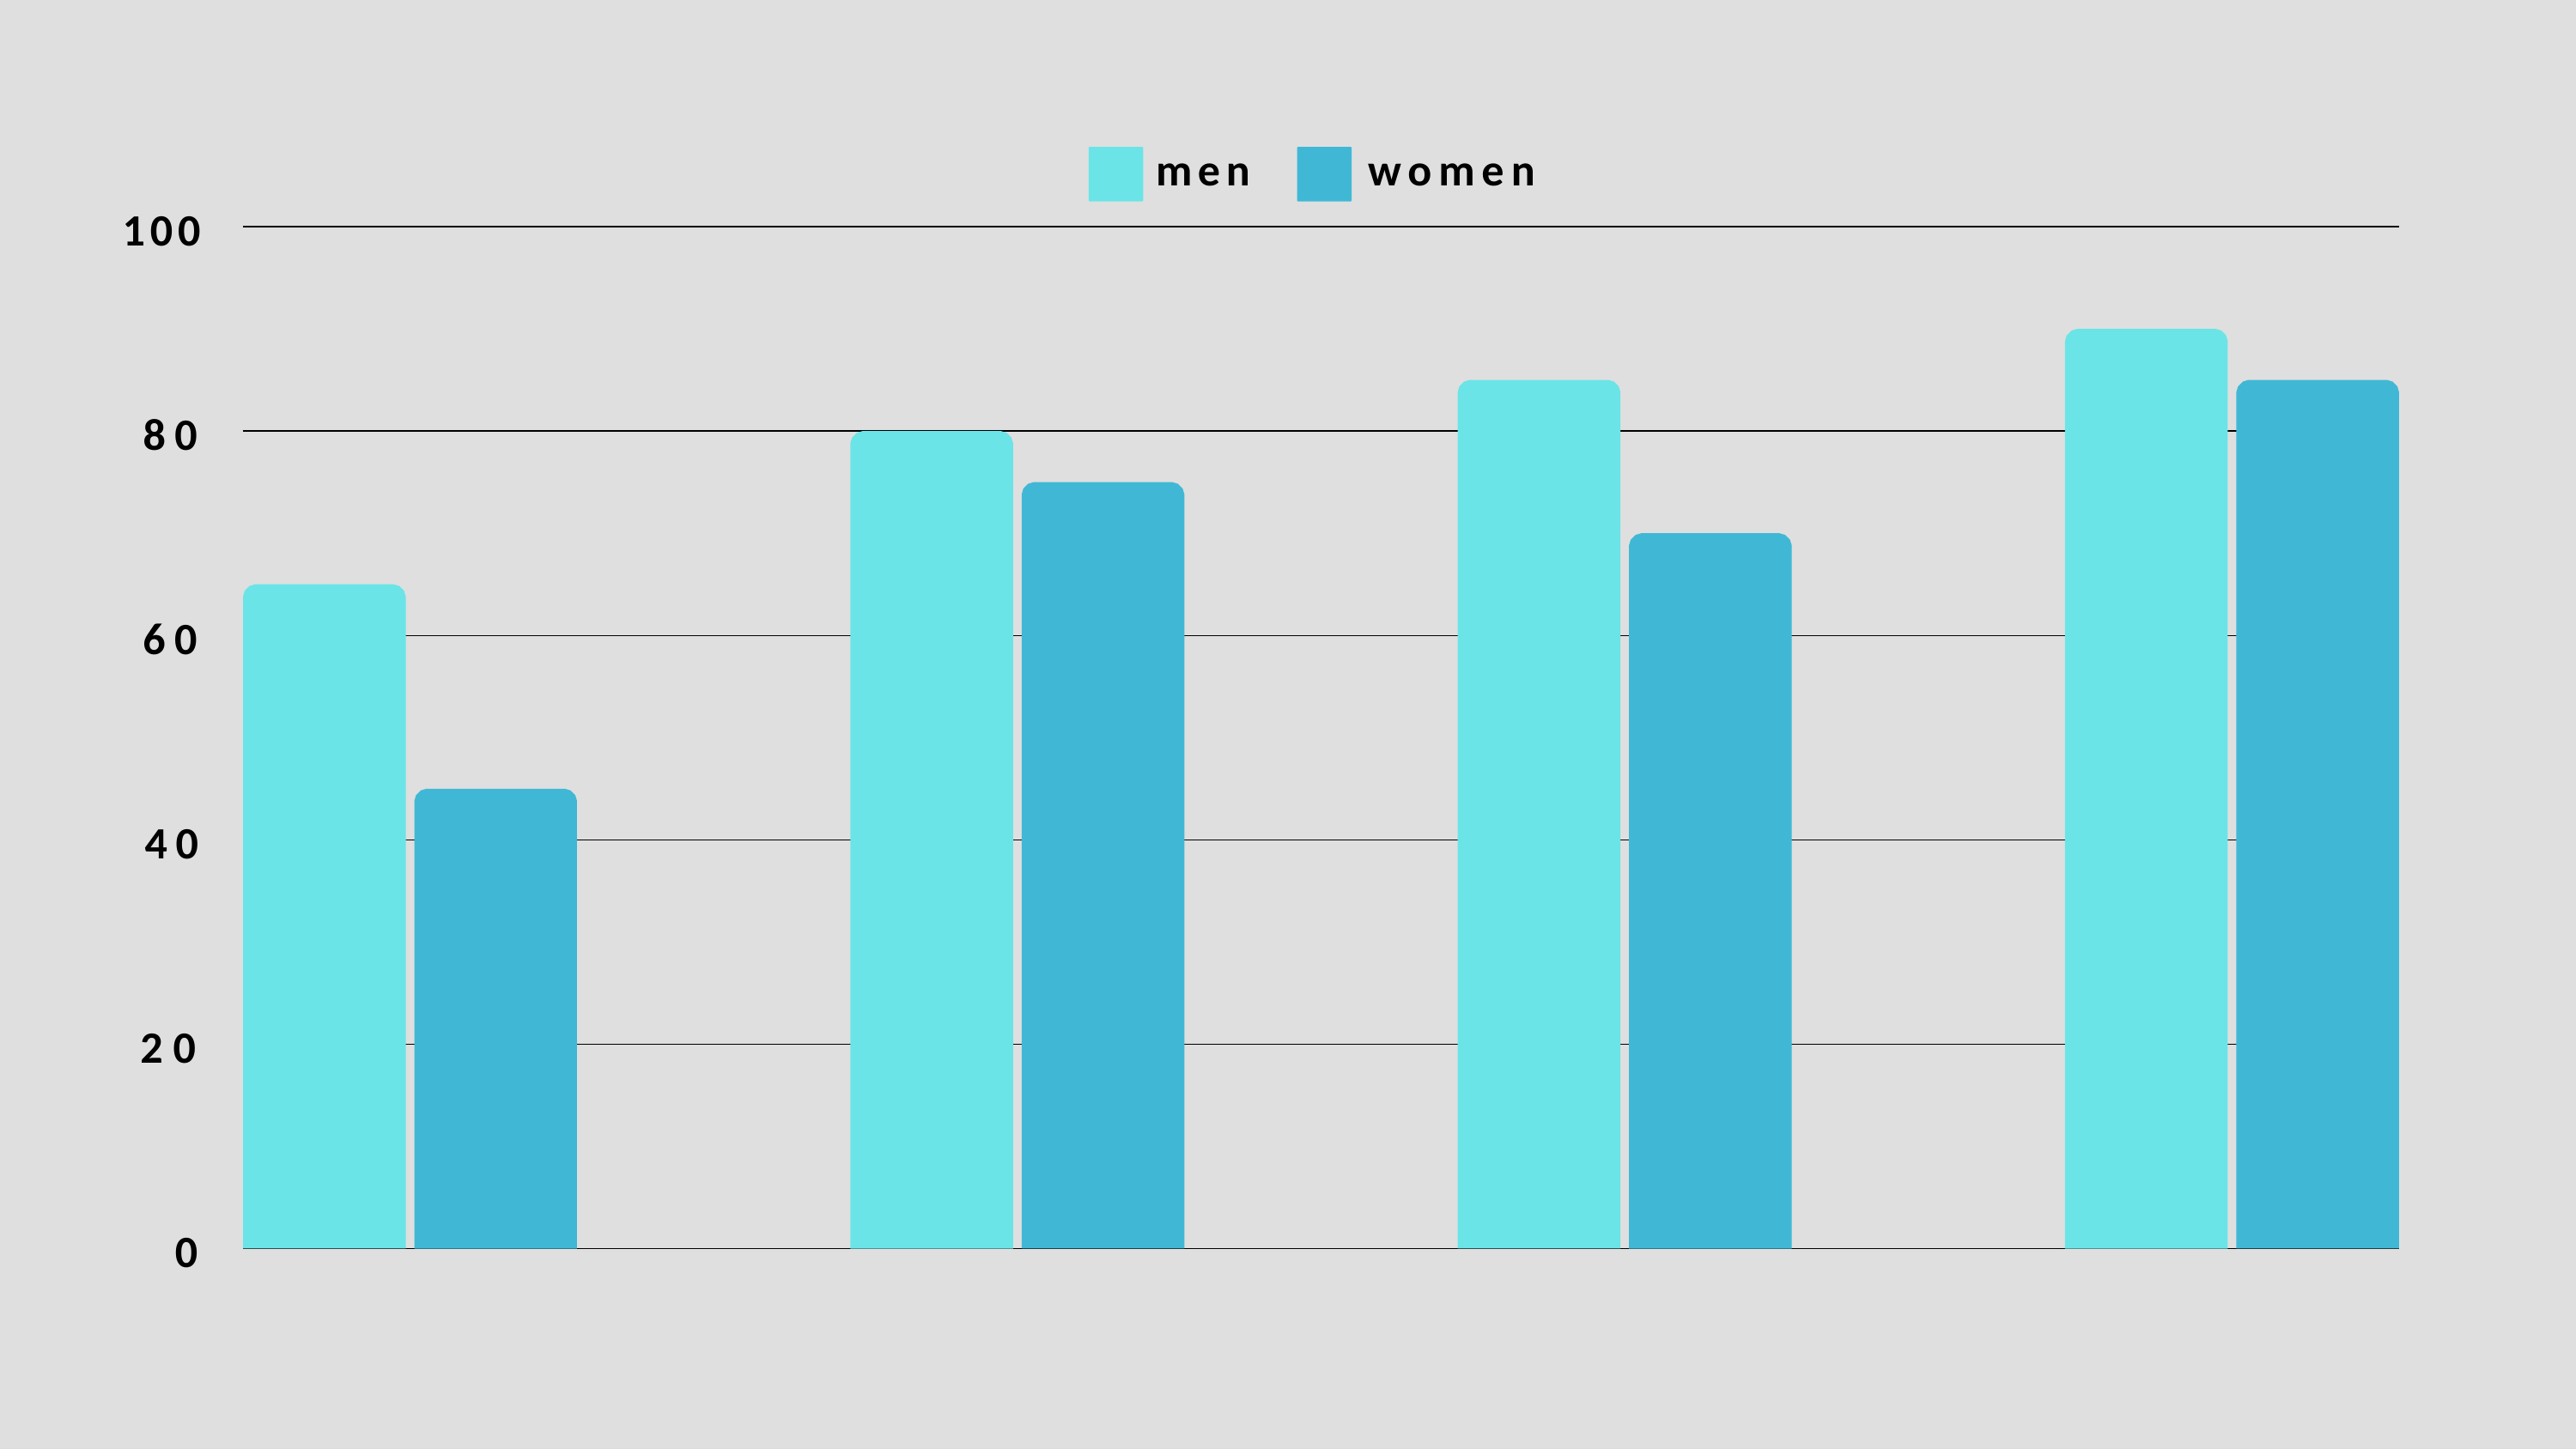

men
women

100

80
60
40
20
0